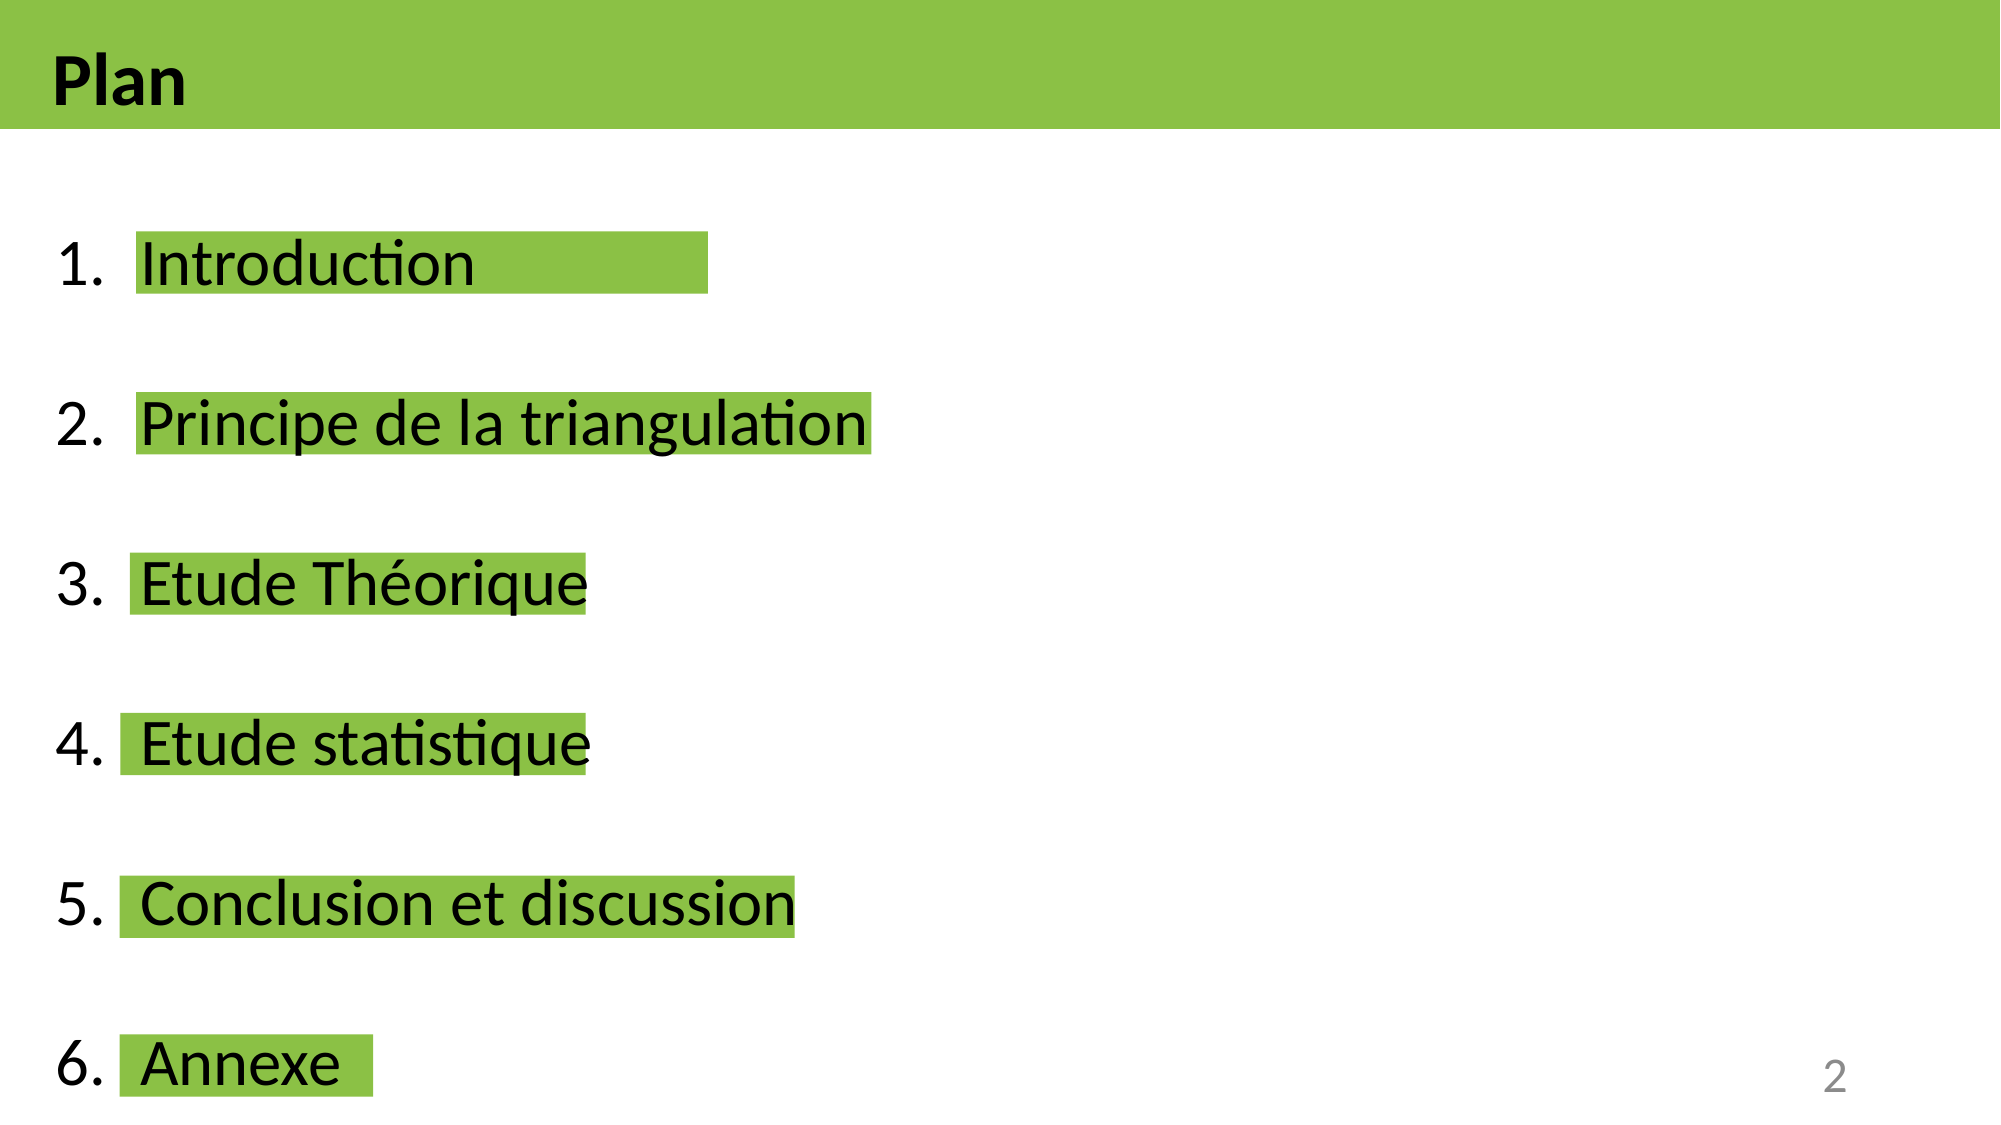

Plan
Introduction

Principe de la triangulation

Etude Théorique

Etude statistique

Conclusion et discussion

Annexe

2